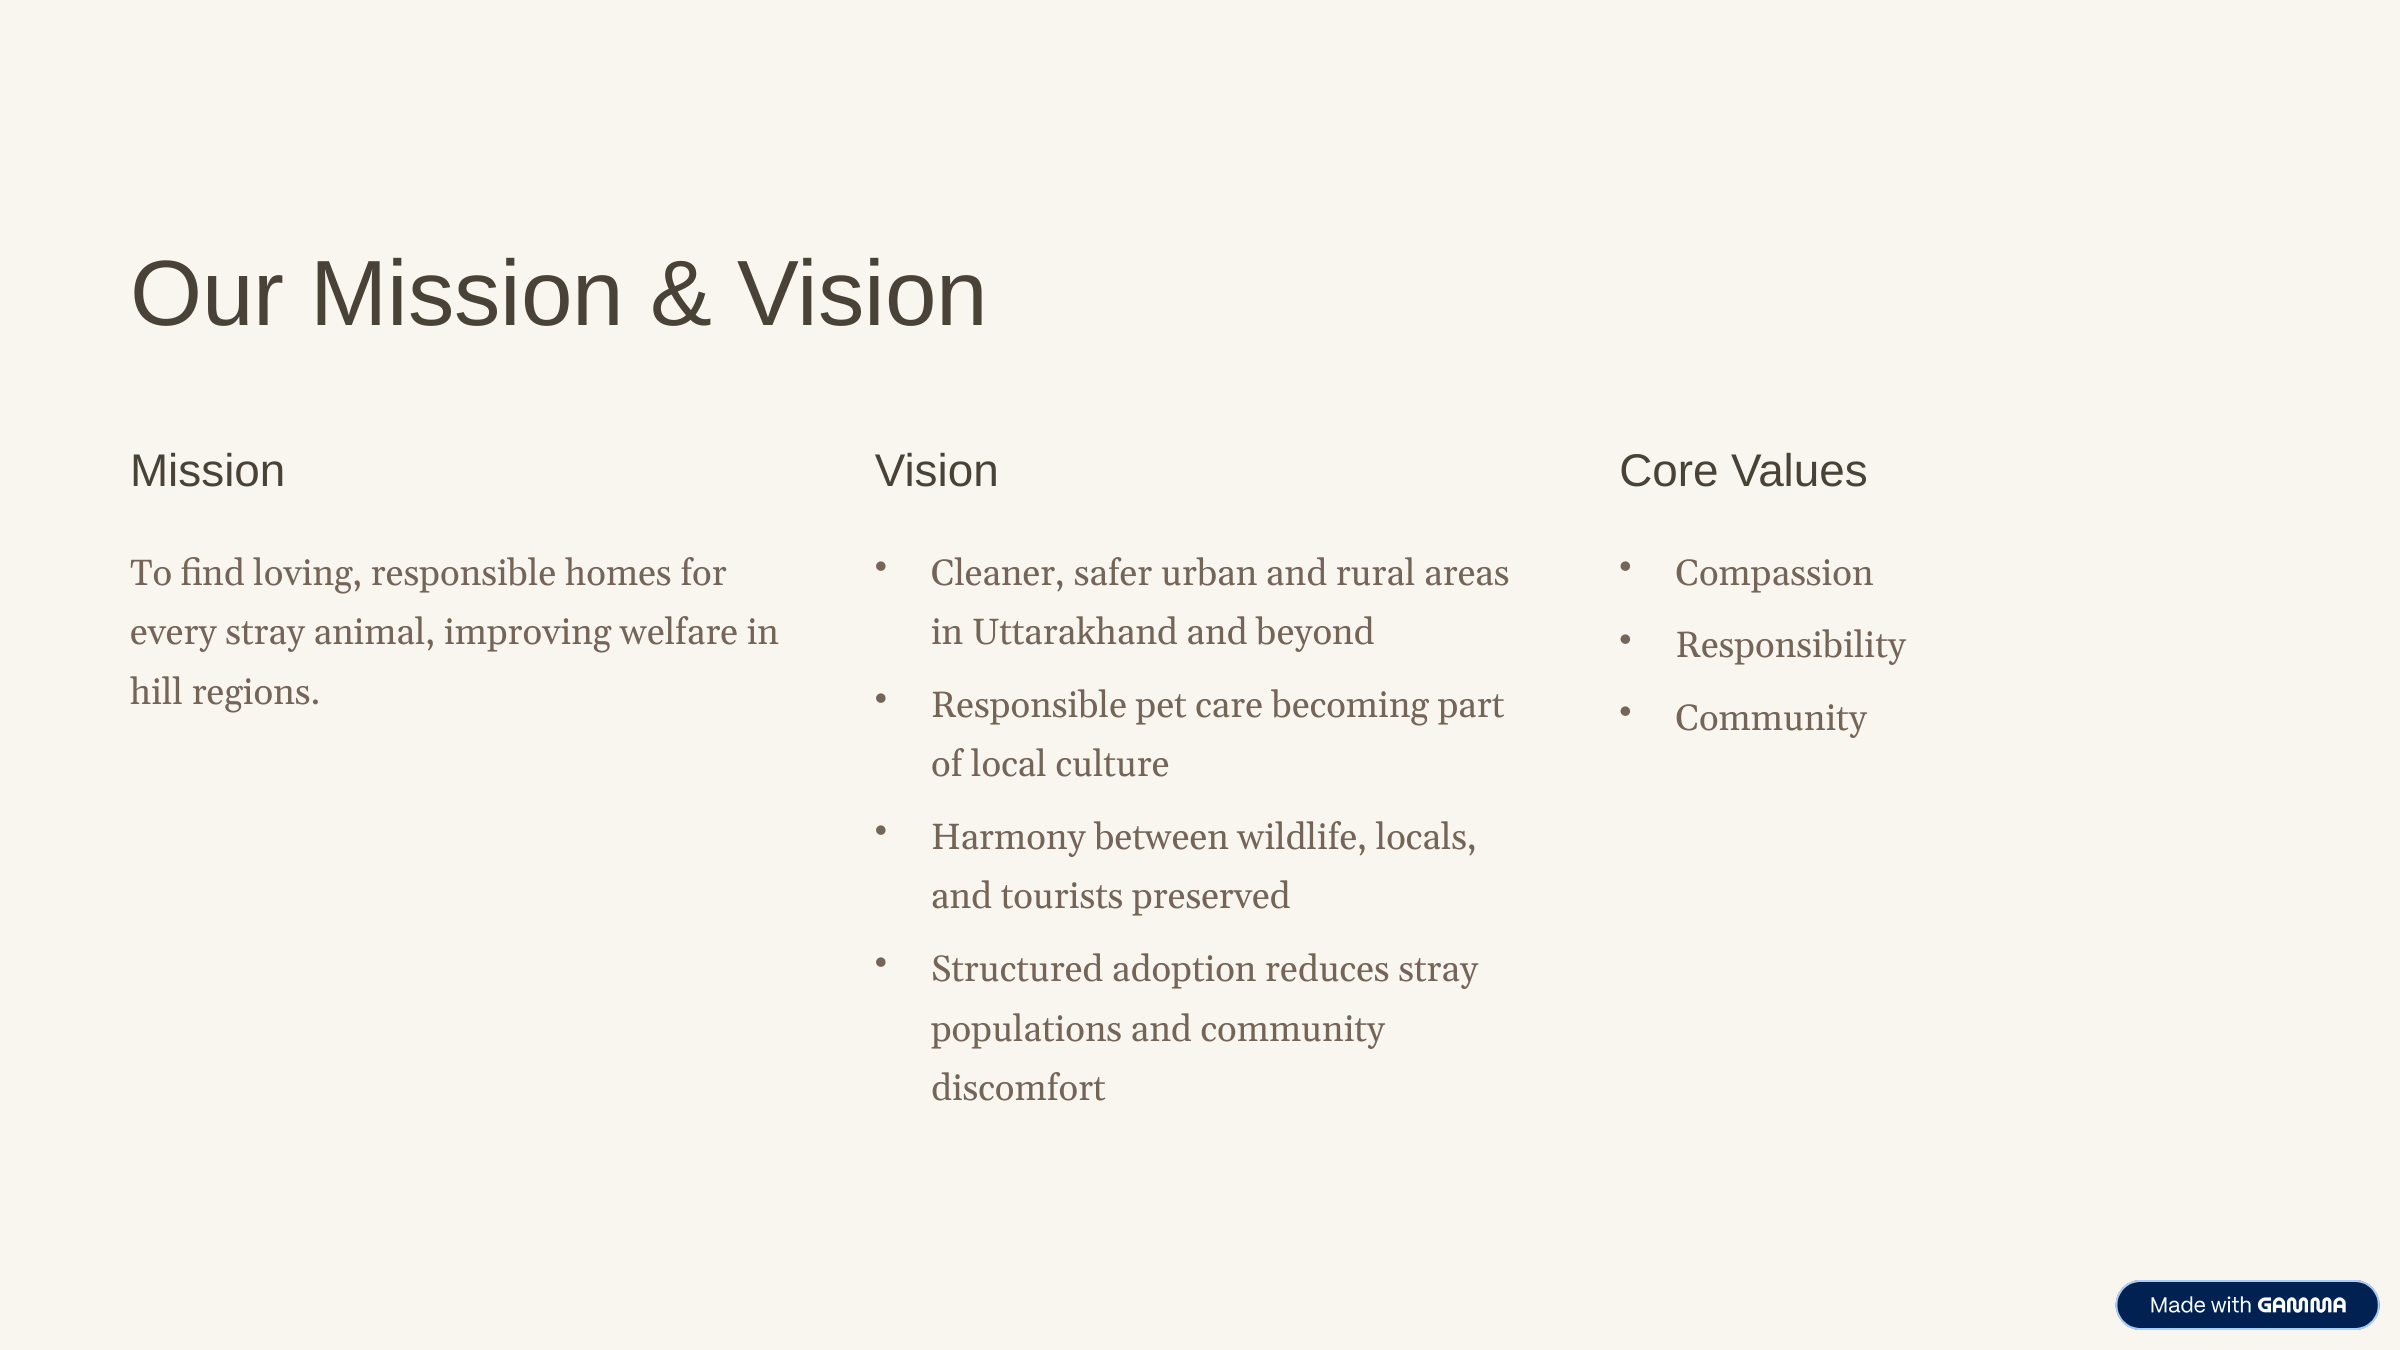

Our Mission & Vision
Mission
Vision
Core Values
To find loving, responsible homes for every stray animal, improving welfare in hill regions.
Cleaner, safer urban and rural areas in Uttarakhand and beyond
Compassion
Responsibility
Responsible pet care becoming part of local culture
Community
Harmony between wildlife, locals, and tourists preserved
Structured adoption reduces stray populations and community discomfort